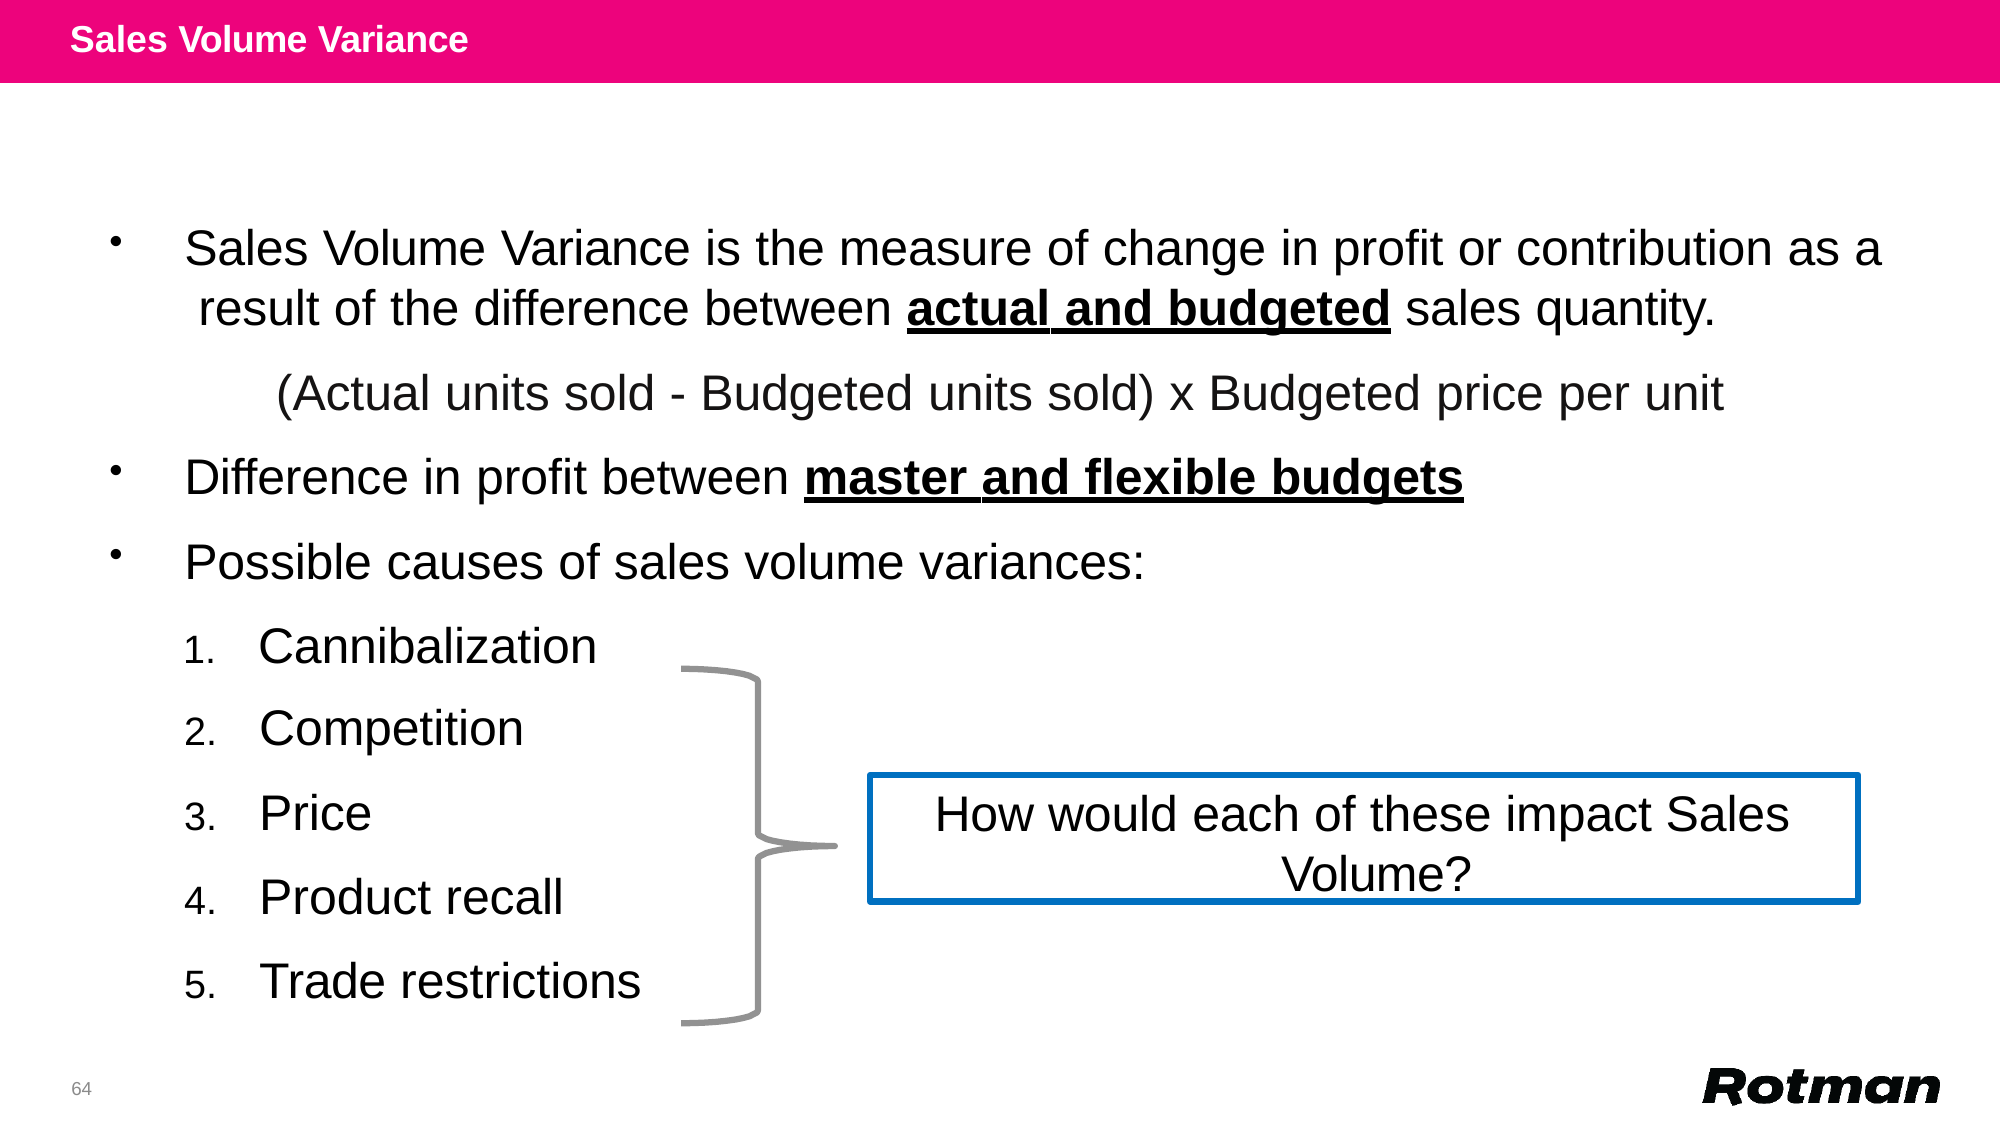

Sales Volume Variance
Sales Volume Variance is the measure of change in profit or contribution as a  result of the difference between actual and budgeted sales quantity.
(Actual units sold - Budgeted units sold) x Budgeted price per unit
Difference in profit between master and flexible budgets
Possible causes of sales volume variances:
Cannibalization
Competition
Price
Product recall
Trade restrictions

How would each of these impact Sales  Volume?
64